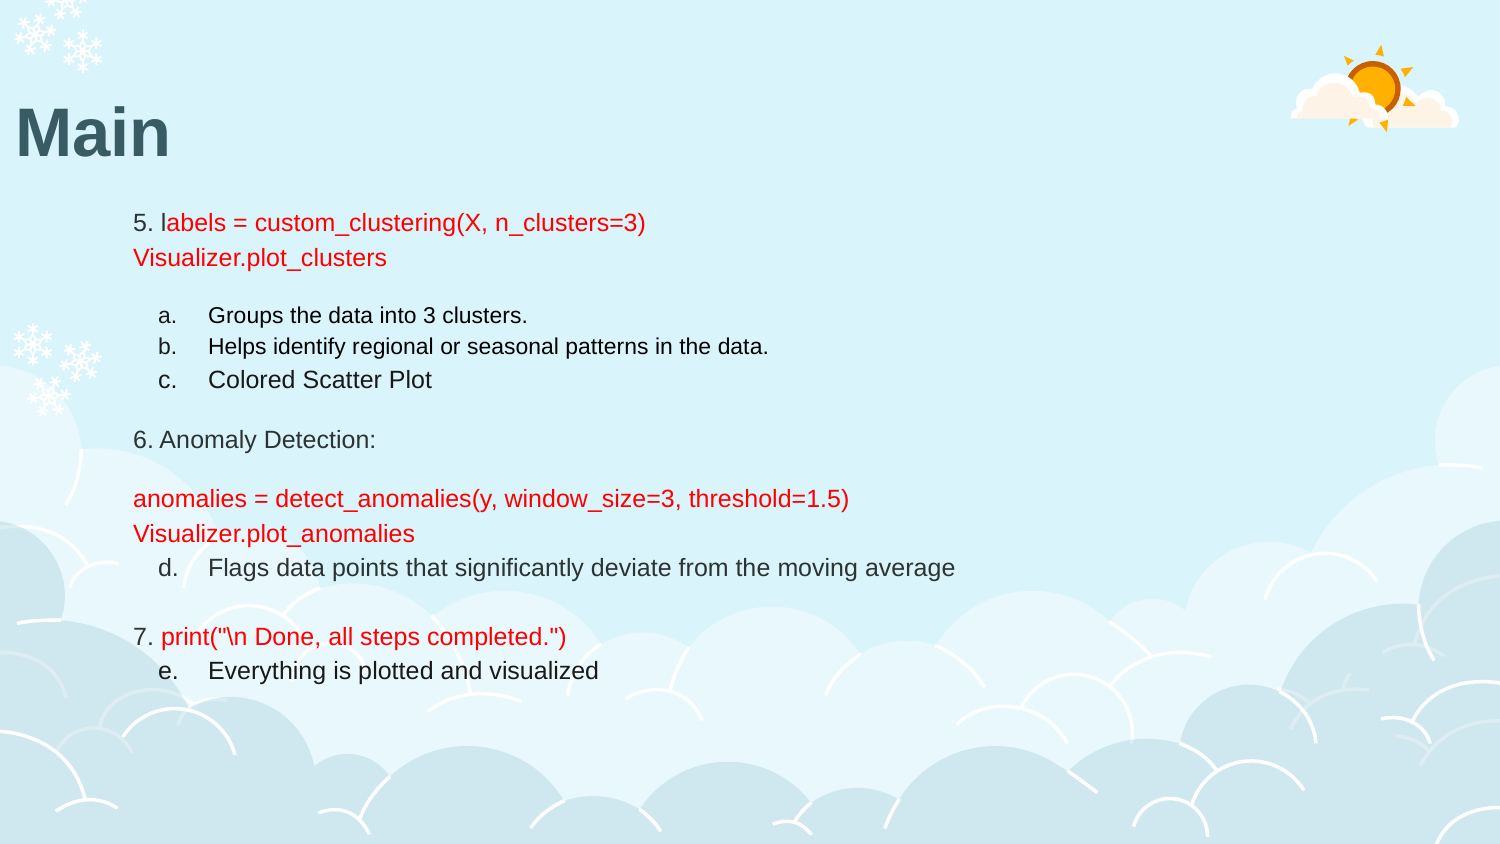

# Main
5. labels = custom_clustering(X, n_clusters=3)
Visualizer.plot_clusters
Groups the data into 3 clusters.
Helps identify regional or seasonal patterns in the data.
Colored Scatter Plot
6. Anomaly Detection:
anomalies = detect_anomalies(y, window_size=3, threshold=1.5)
Visualizer.plot_anomalies
Flags data points that significantly deviate from the moving average

7. print("\n Done, all steps completed.")
Everything is plotted and visualized